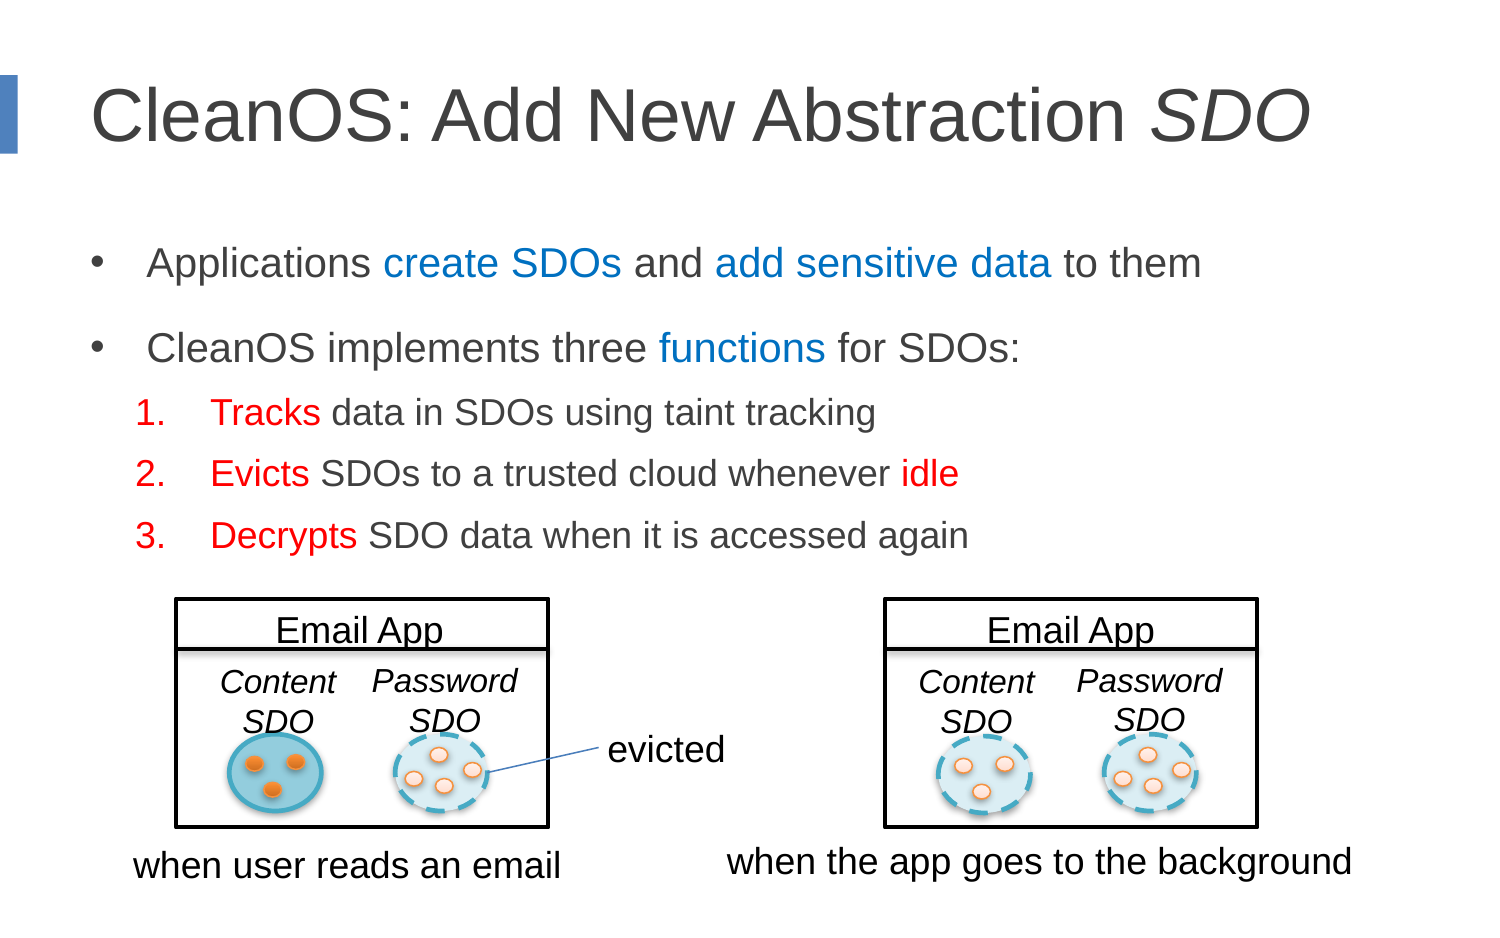

# CleanOS: Add New Abstraction SDO
Applications create SDOs and add sensitive data to them
CleanOS implements three functions for SDOs:
Tracks data in SDOs using taint tracking
Evicts SDOs to a trusted cloud whenever idle
Decrypts SDO data when it is accessed again

Email App
Password
SDO
Content SDO

when user reads an email

Email App
Password
SDO
Content
SDO

when the app goes to the background
evicted